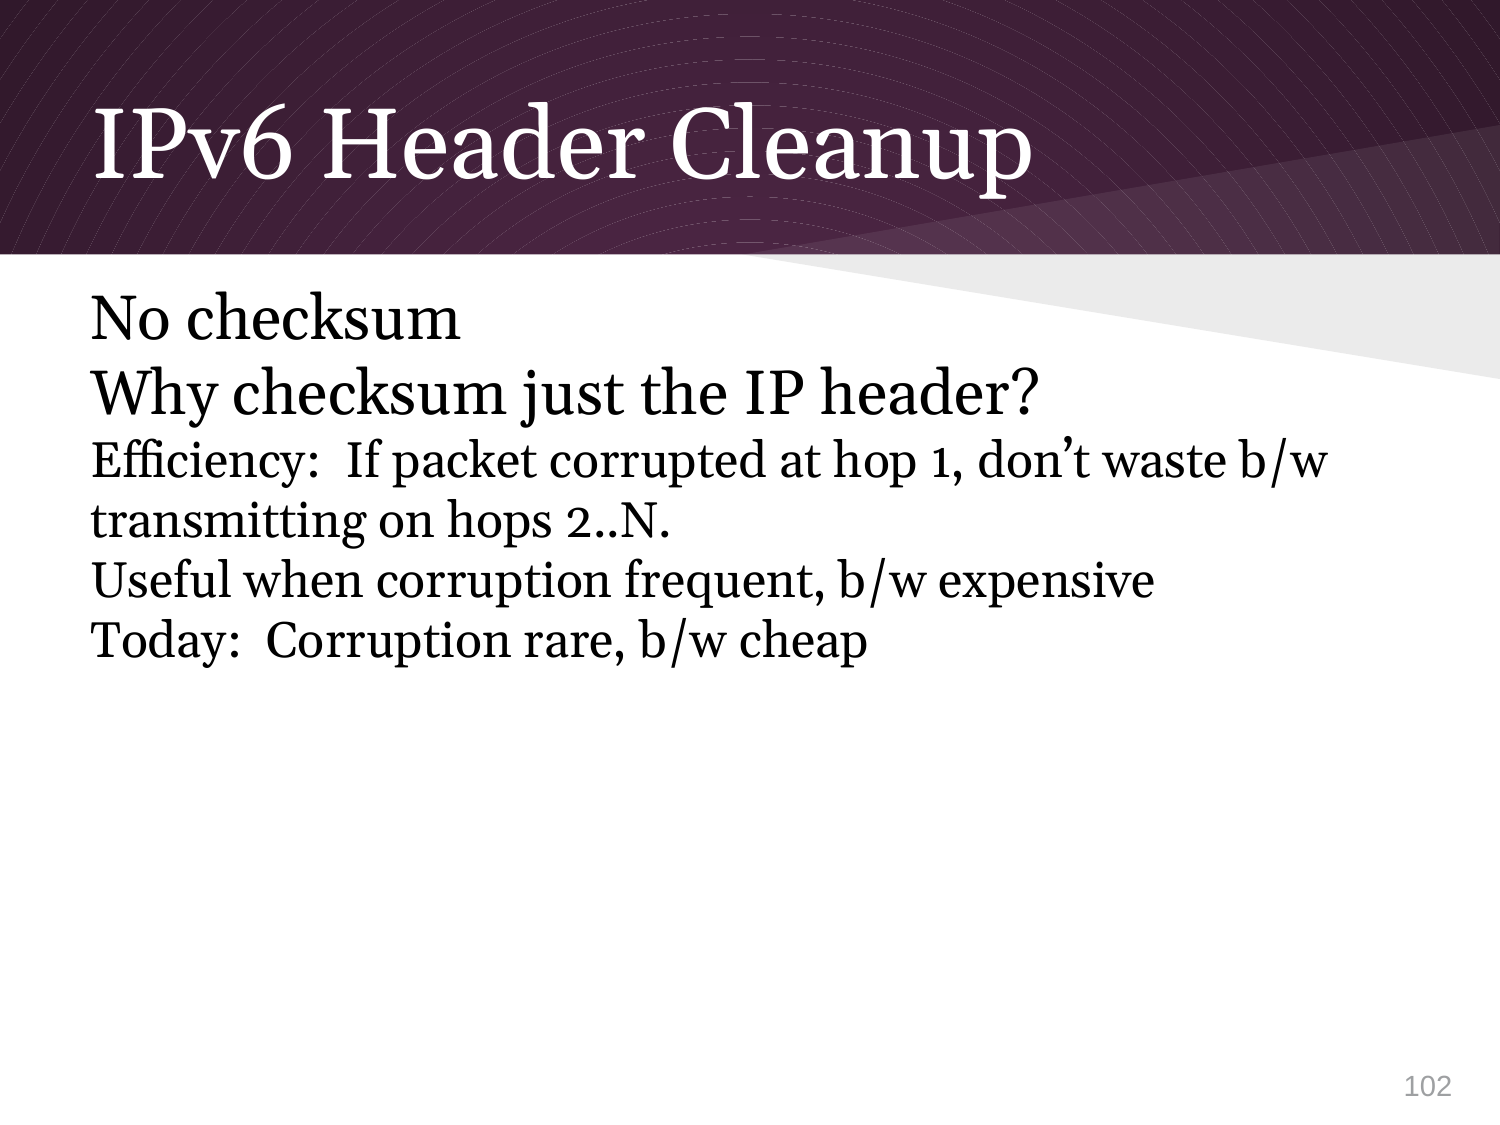

# IPv6 Header Cleanup
No checksum
Why checksum just the IP header?
Efficiency:  If packet corrupted at hop 1, don’t waste b/w transmitting on hops 2..N.
Useful when corruption frequent, b/w expensive
Today:  Corruption rare, b/w cheap
102